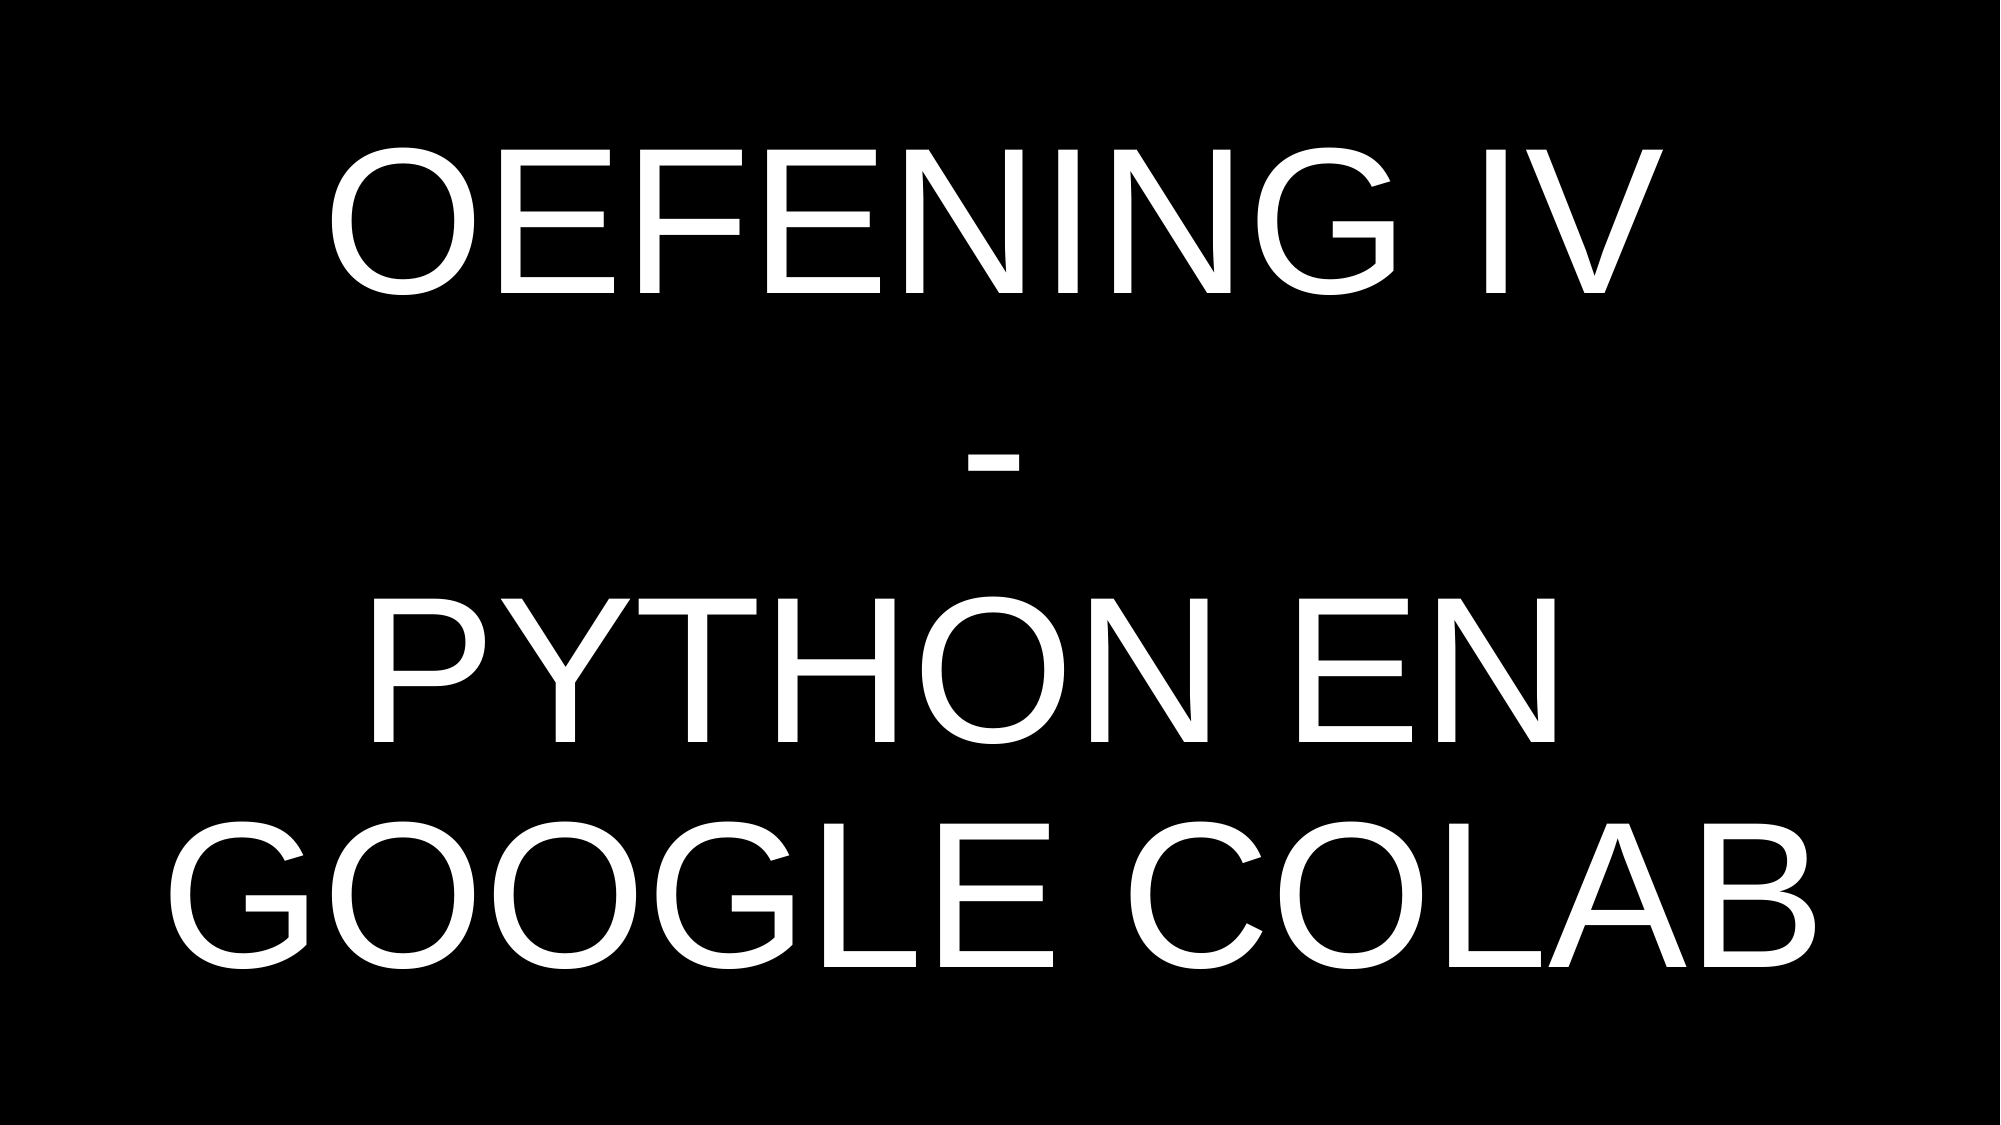

# OEFENING IV - PYTHON EN GOOGLE COLAB